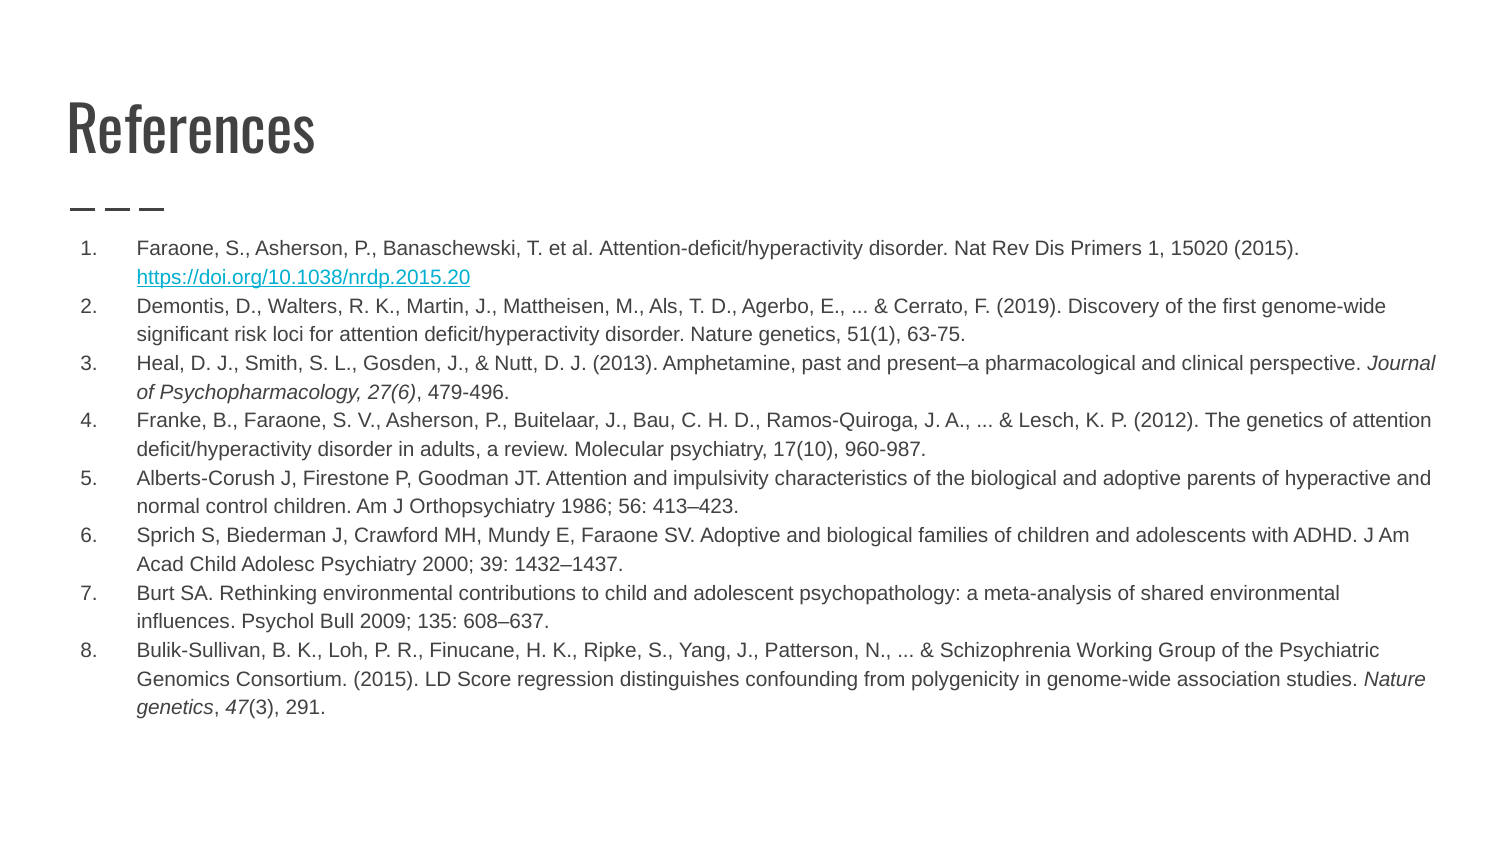

# References
Faraone, S., Asherson, P., Banaschewski, T. et al. Attention-deficit/hyperactivity disorder. Nat Rev Dis Primers 1, 15020 (2015). https://doi.org/10.1038/nrdp.2015.20
Demontis, D., Walters, R. K., Martin, J., Mattheisen, M., Als, T. D., Agerbo, E., ... & Cerrato, F. (2019). Discovery of the first genome-wide significant risk loci for attention deficit/hyperactivity disorder. Nature genetics, 51(1), 63-75.
Heal, D. J., Smith, S. L., Gosden, J., & Nutt, D. J. (2013). Amphetamine, past and present–a pharmacological and clinical perspective. Journal of Psychopharmacology, 27(6), 479-496.
Franke, B., Faraone, S. V., Asherson, P., Buitelaar, J., Bau, C. H. D., Ramos-Quiroga, J. A., ... & Lesch, K. P. (2012). The genetics of attention deficit/hyperactivity disorder in adults, a review. Molecular psychiatry, 17(10), 960-987.
Alberts-Corush J, Firestone P, Goodman JT. Attention and impulsivity characteristics of the biological and adoptive parents of hyperactive and normal control children. Am J Orthopsychiatry 1986; 56: 413–423.
Sprich S, Biederman J, Crawford MH, Mundy E, Faraone SV. Adoptive and biological families of children and adolescents with ADHD. J Am Acad Child Adolesc Psychiatry 2000; 39: 1432–1437.
Burt SA. Rethinking environmental contributions to child and adolescent psychopathology: a meta-analysis of shared environmental influences. Psychol Bull 2009; 135: 608–637.
Bulik-Sullivan, B. K., Loh, P. R., Finucane, H. K., Ripke, S., Yang, J., Patterson, N., ... & Schizophrenia Working Group of the Psychiatric Genomics Consortium. (2015). LD Score regression distinguishes confounding from polygenicity in genome-wide association studies. Nature genetics, 47(3), 291.